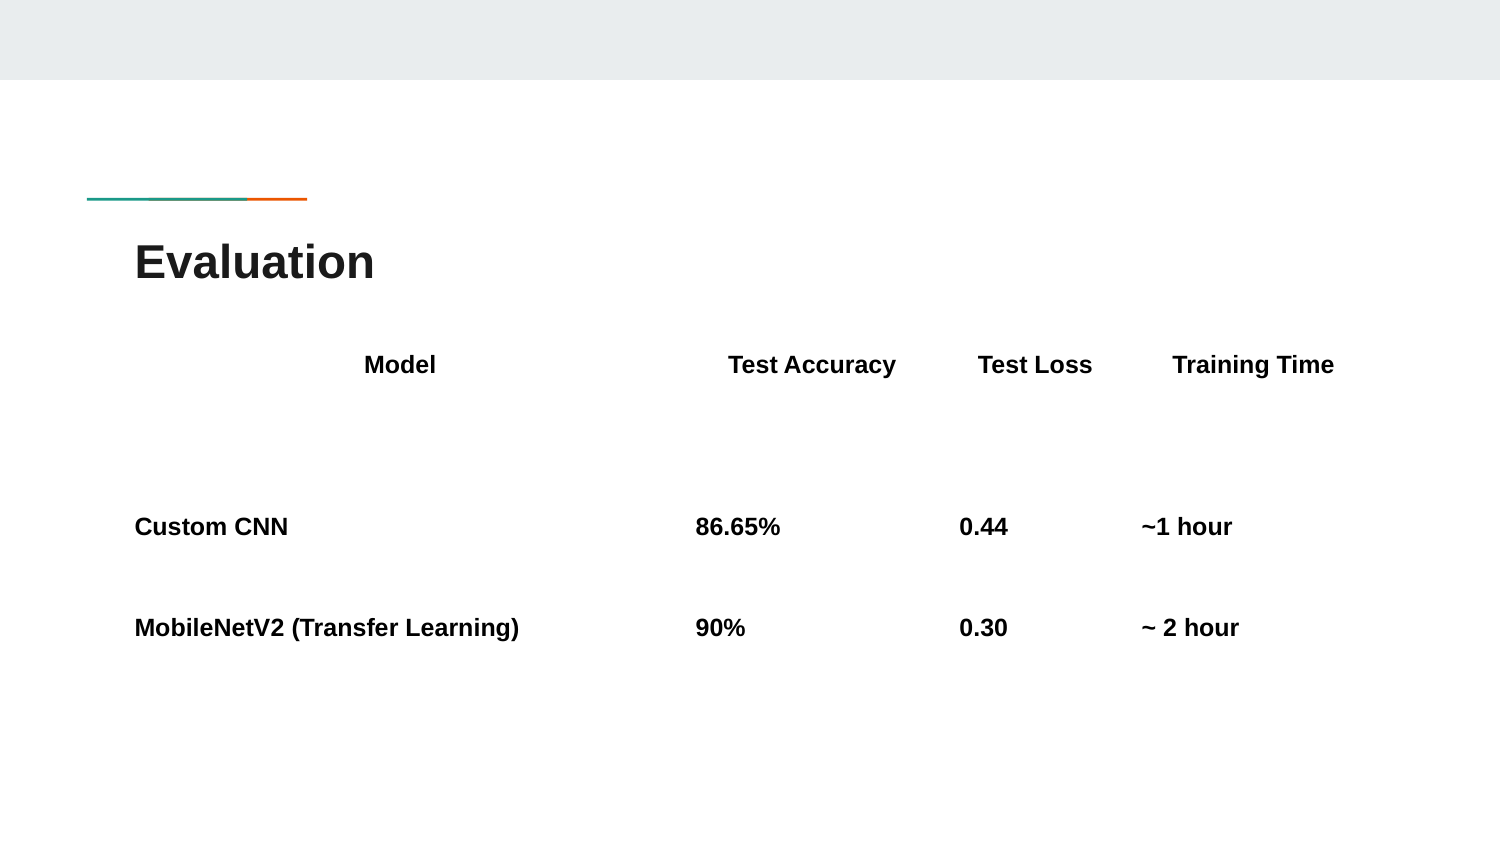

# Evaluation
| Model | Test Accuracy | Test Loss | Training Time |
| --- | --- | --- | --- |
| Custom CNN | 86.65% | 0.44 | ~1 hour |
| MobileNetV2 (Transfer Learning) | 90% | 0.30 | ~ 2 hour |